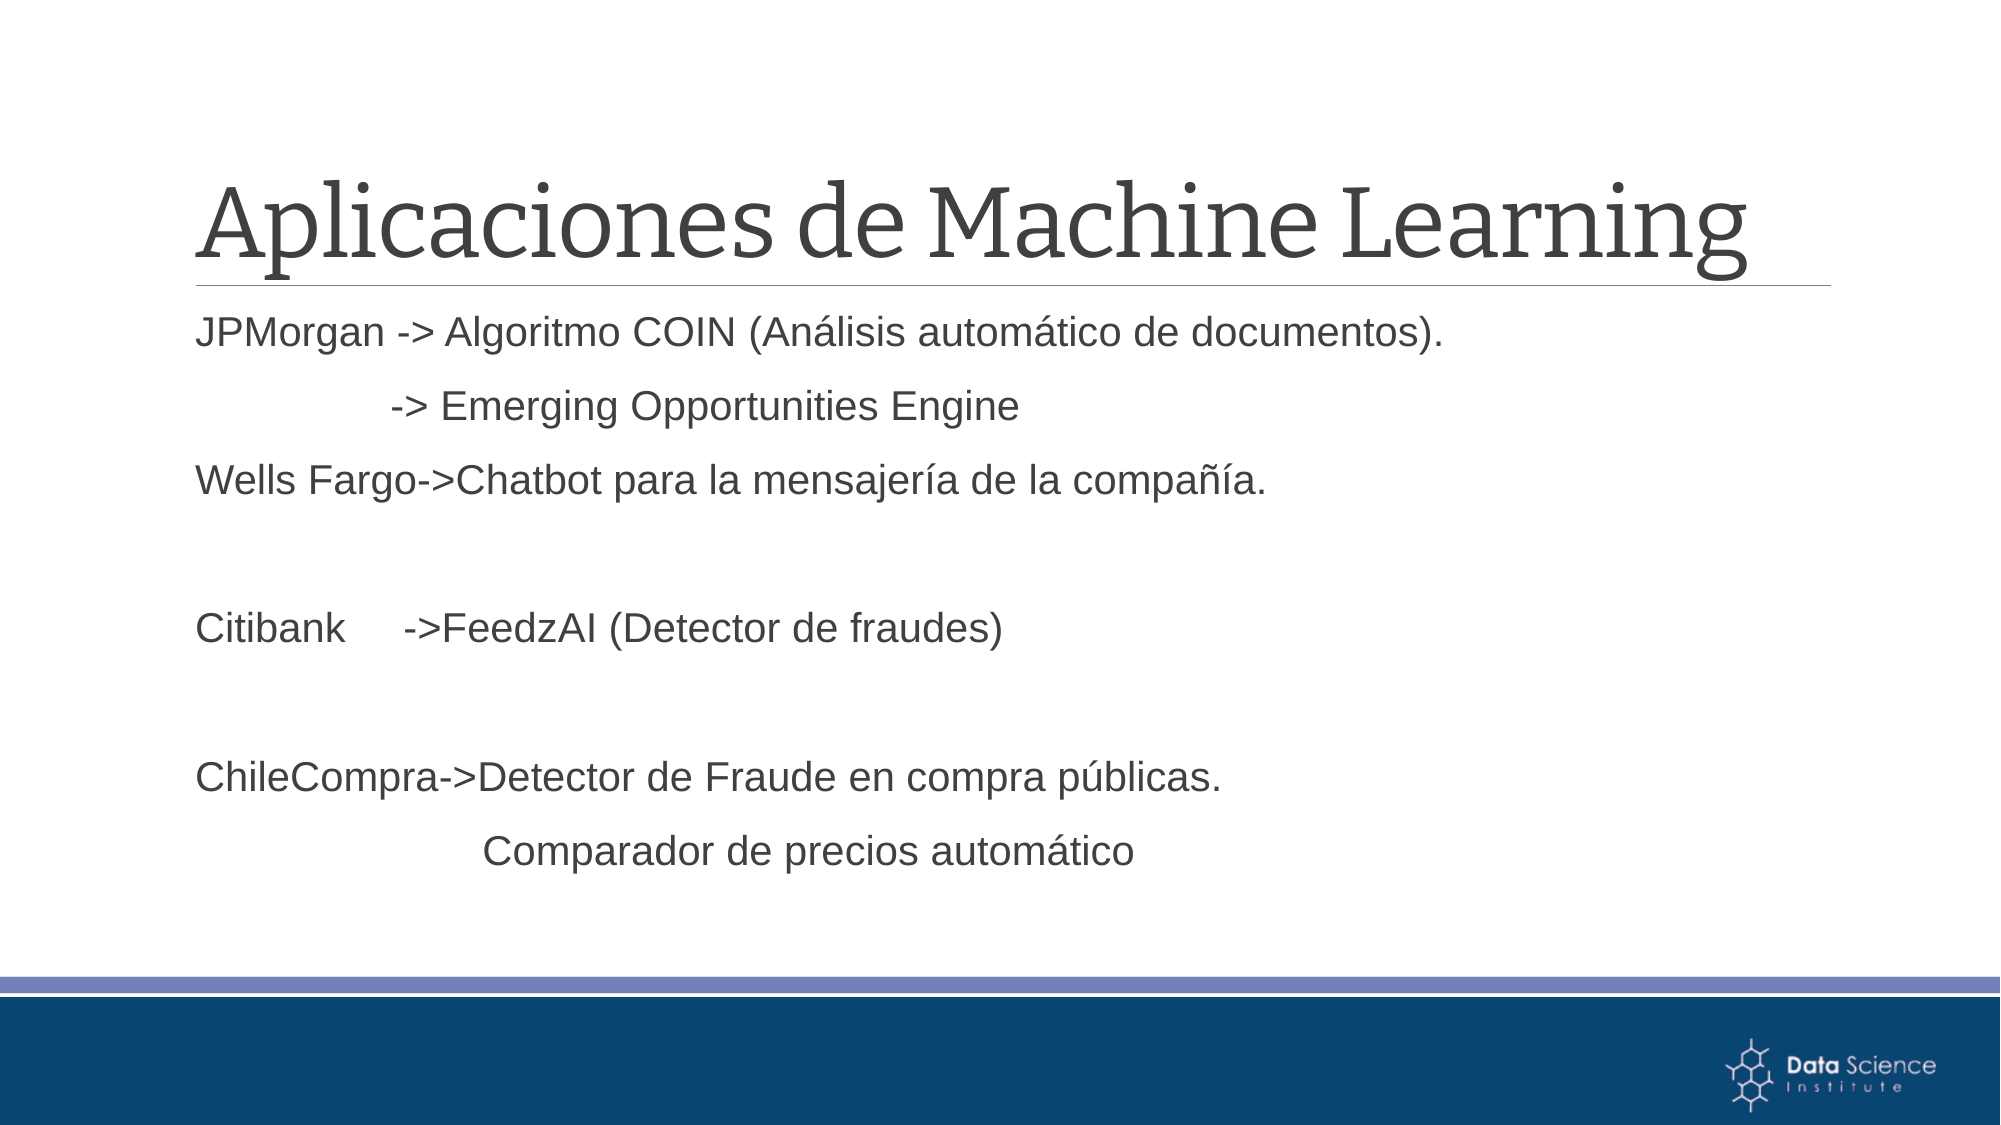

# Aplicaciones de Machine Learning
JPMorgan -> Algoritmo COIN (Análisis automático de documentos).
                 -> Emerging Opportunities Engine
Wells Fargo->Chatbot para la mensajería de la compañía.

Citibank     ->FeedzAI (Detector de fraudes)

ChileCompra->Detector de Fraude en compra públicas.
                         Comparador de precios automático